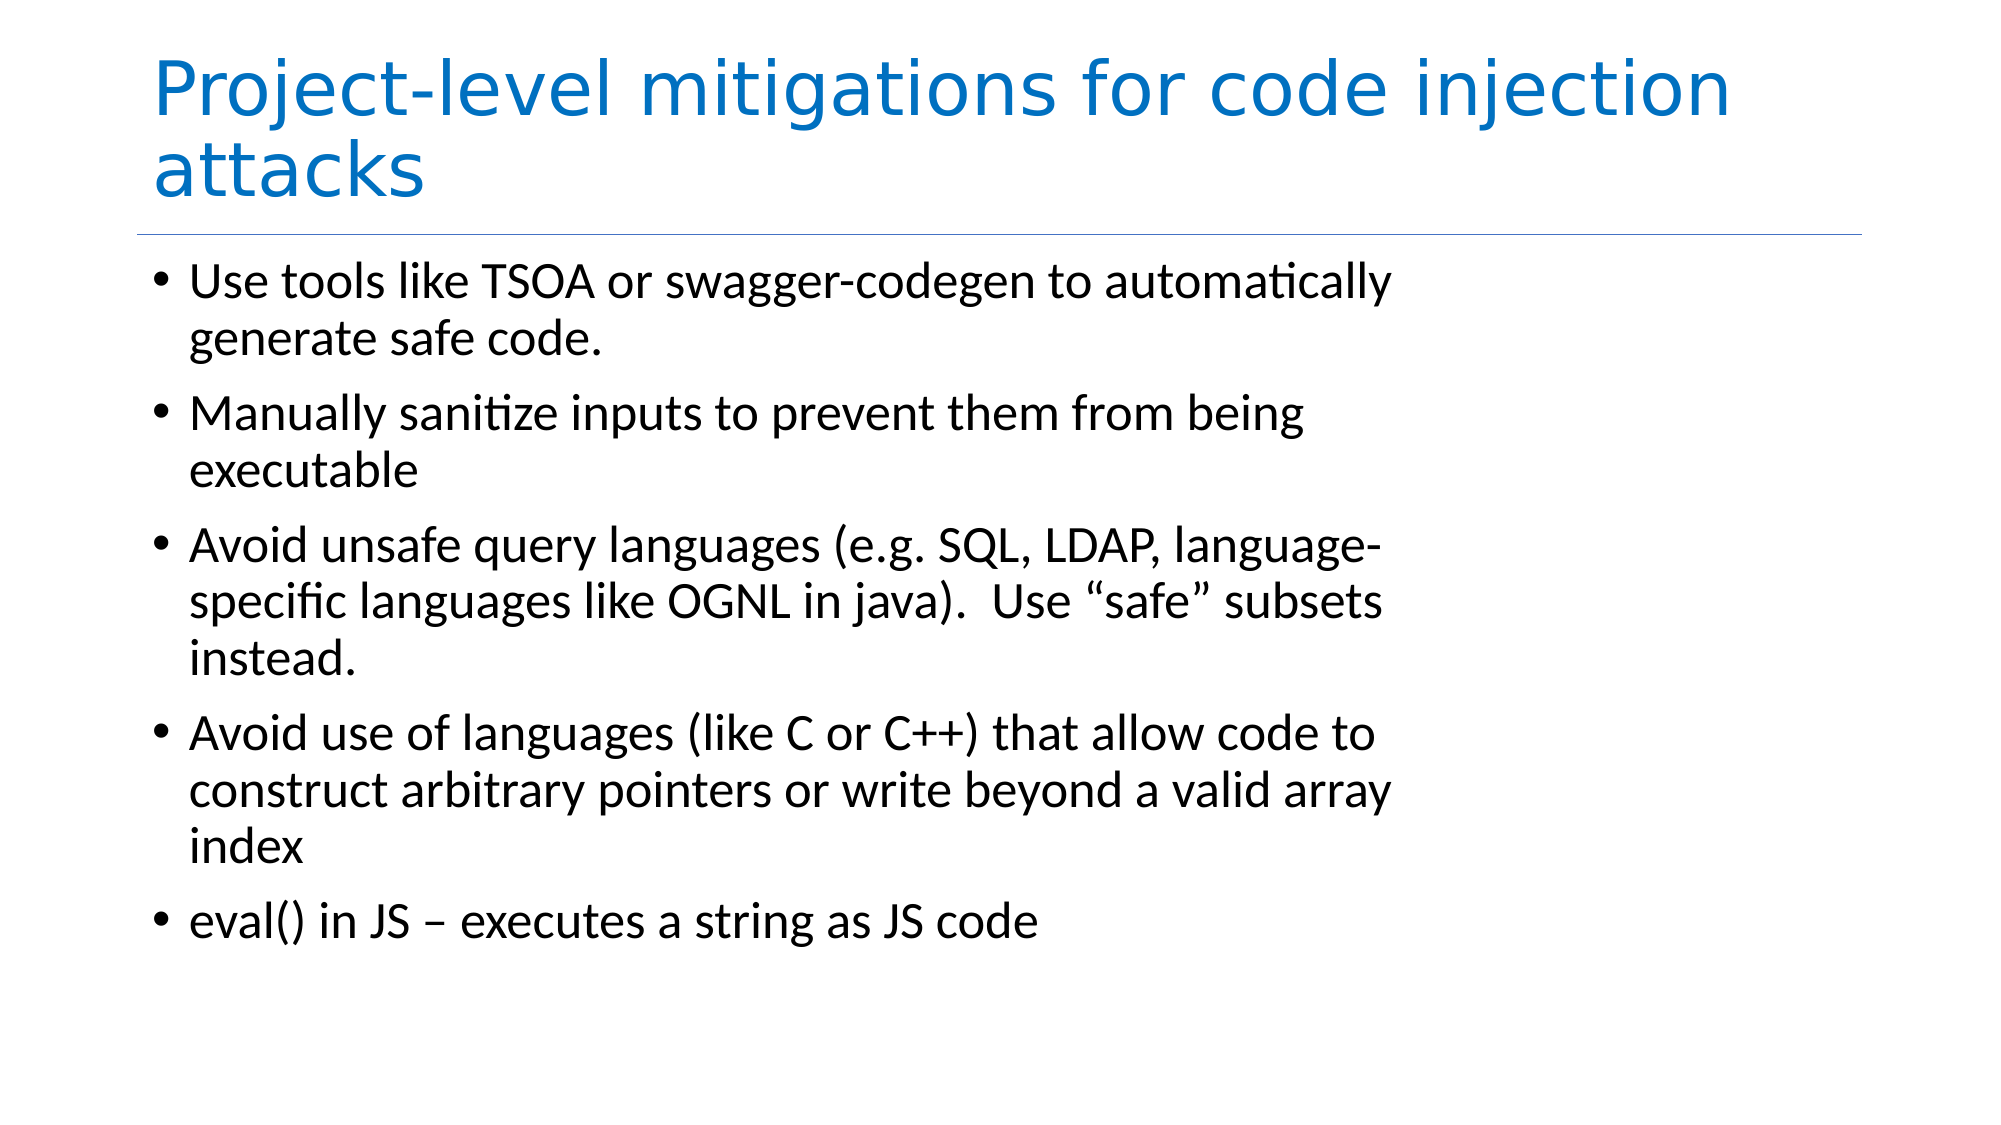

# Project-level mitigations for code injection attacks
Use tools like TSOA or swagger-codegen to automatically generate safe code.
Manually sanitize inputs to prevent them from being executable
Avoid unsafe query languages (e.g. SQL, LDAP, language-specific languages like OGNL in java).  Use “safe” subsets instead.
Avoid use of languages (like C or C++) that allow code to construct arbitrary pointers or write beyond a valid array index
eval() in JS – executes a string as JS code